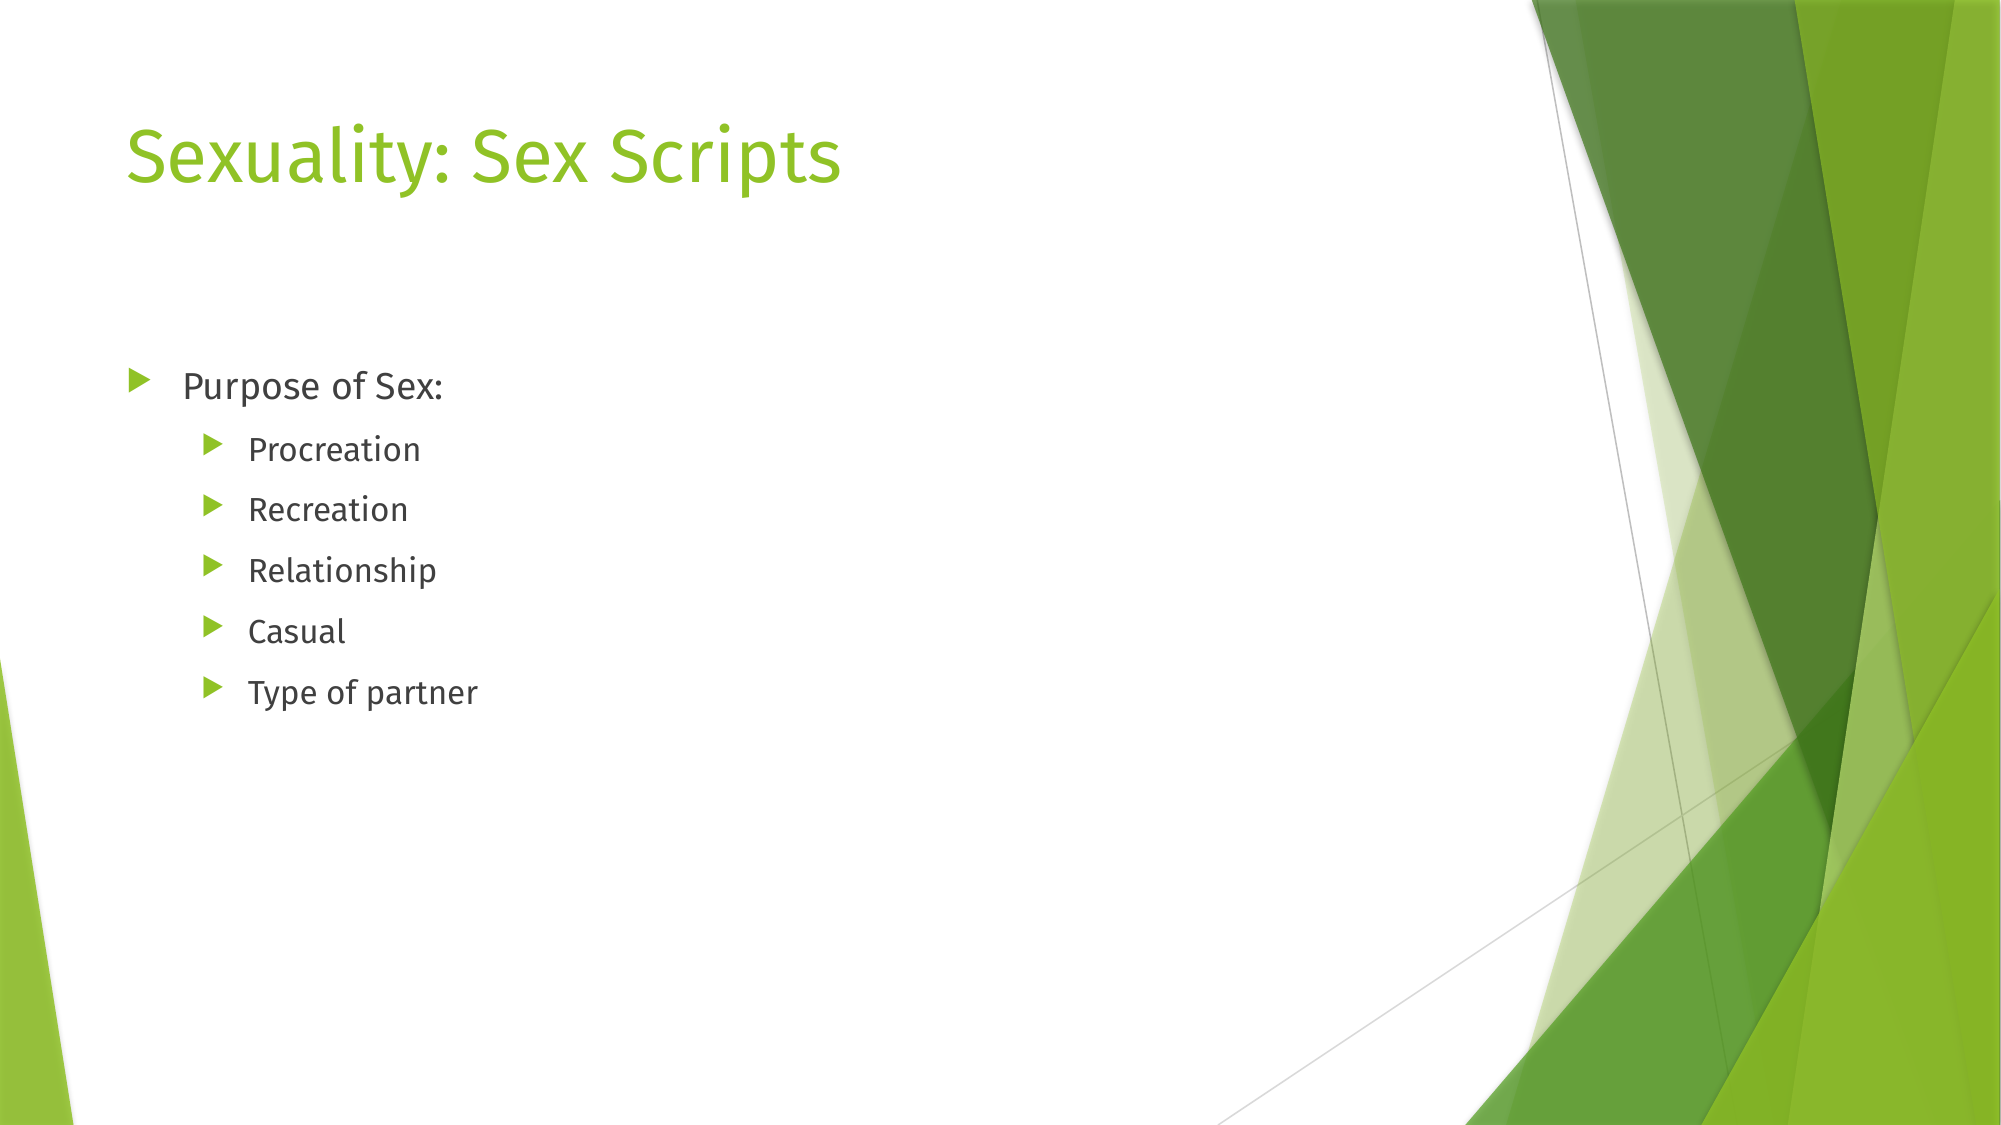

# Sexuality: Sex Scripts
Purpose of Sex:
Procreation
Recreation
Relationship
Casual
Type of partner